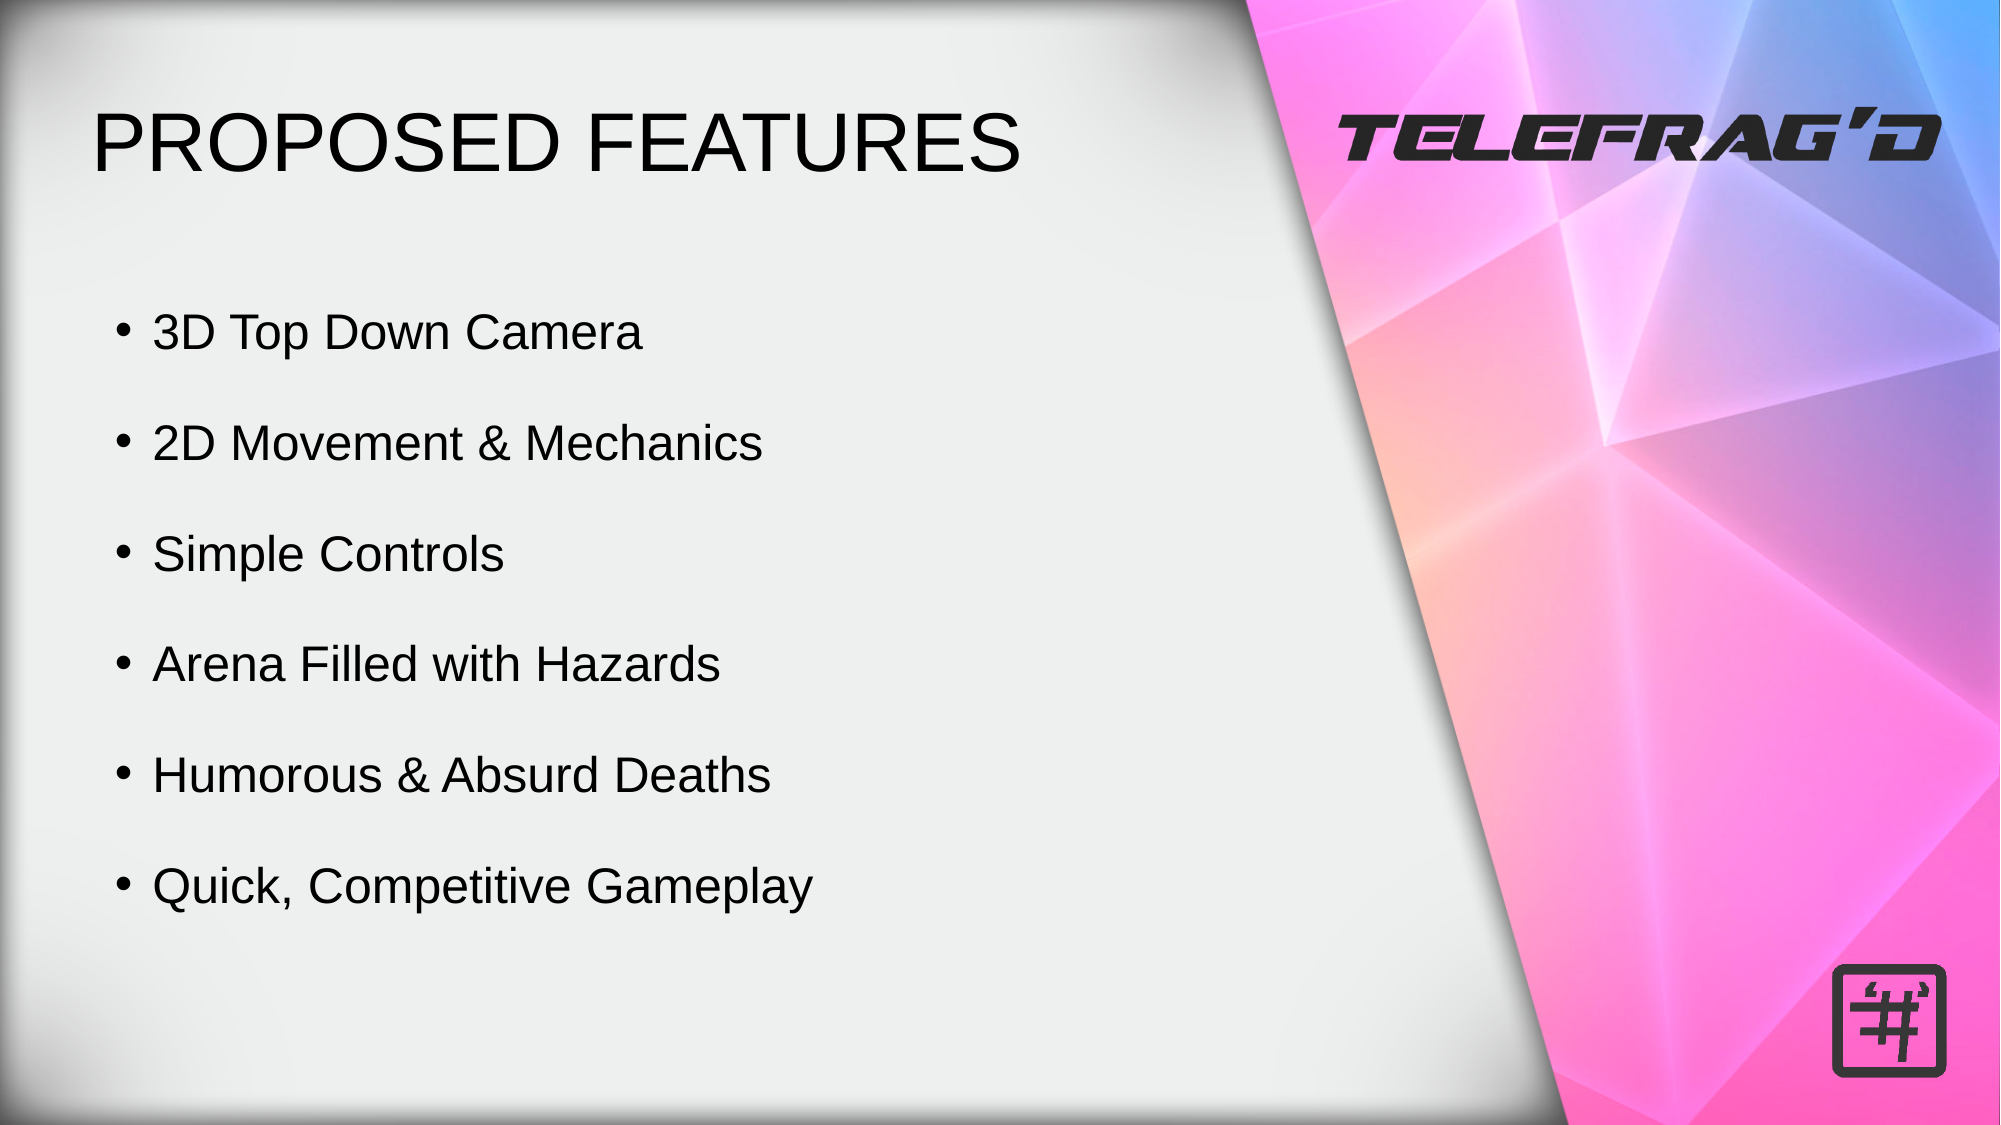

PROPOSED FEATURES
3D Top Down Camera
2D Movement & Mechanics
Simple Controls
Arena Filled with Hazards
Humorous & Absurd Deaths
Quick, Competitive Gameplay